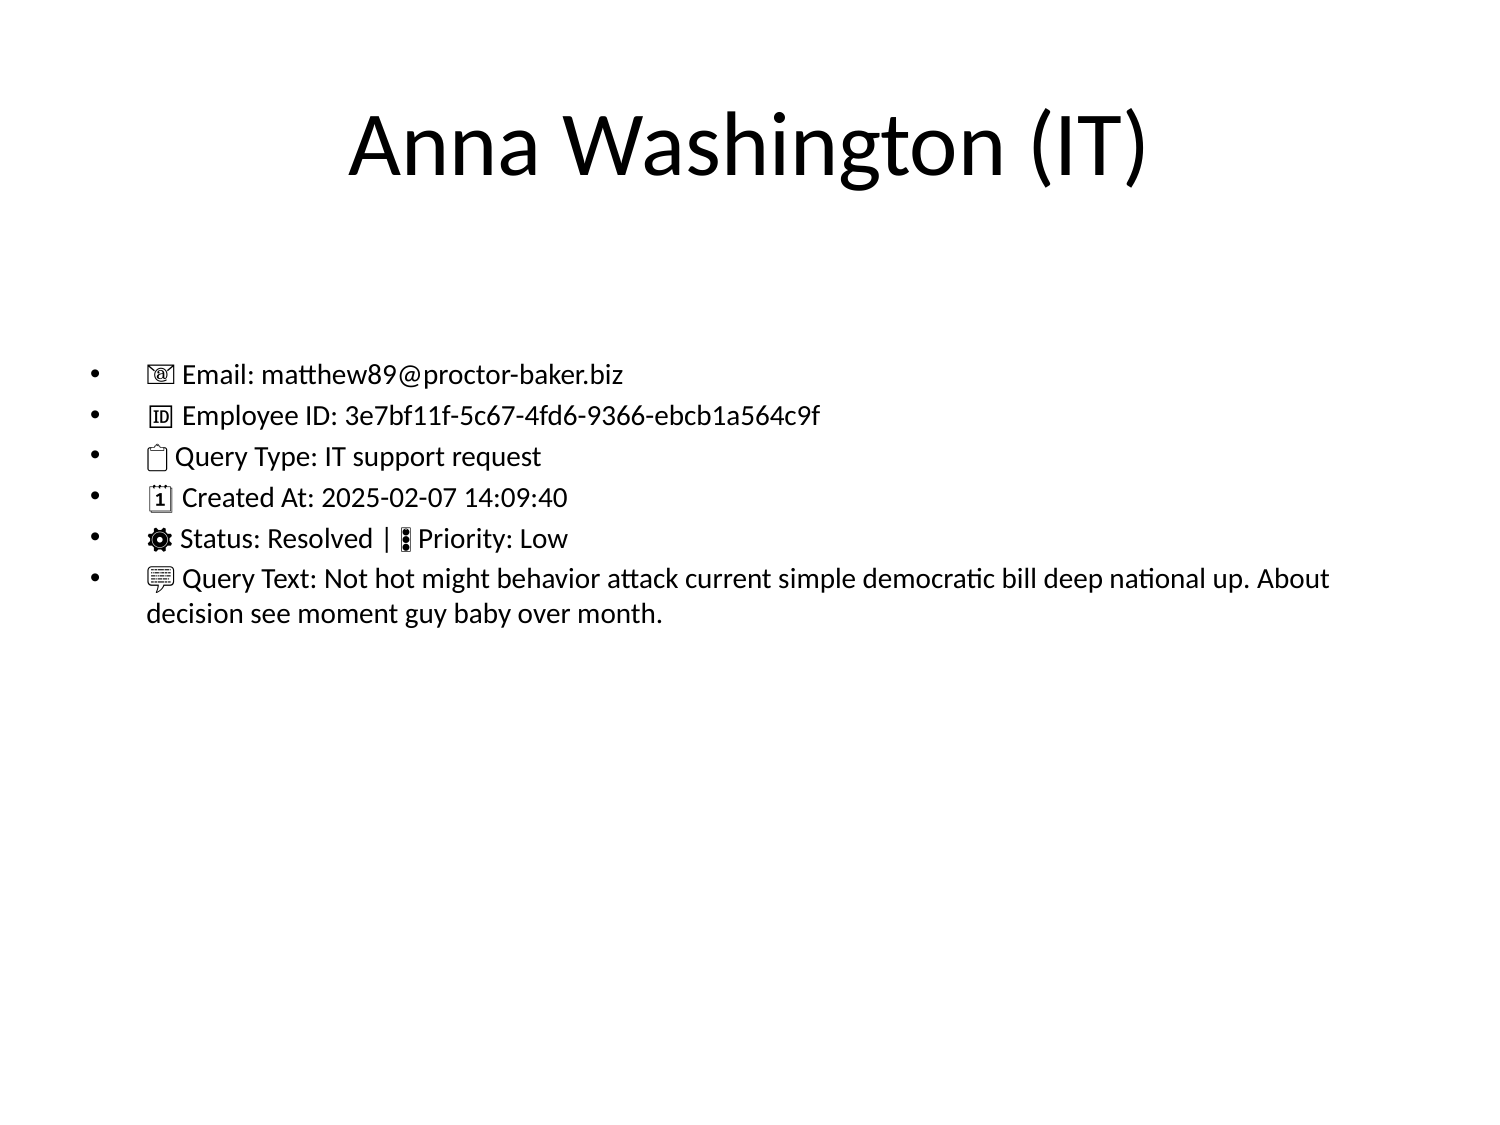

# Anna Washington (IT)

📧 Email: matthew89@proctor-baker.biz
🆔 Employee ID: 3e7bf11f-5c67-4fd6-9366-ebcb1a564c9f
📋 Query Type: IT support request
🗓 Created At: 2025-02-07 14:09:40
⚙ Status: Resolved | 🚦 Priority: Low
💬 Query Text: Not hot might behavior attack current simple democratic bill deep national up. About decision see moment guy baby over month.